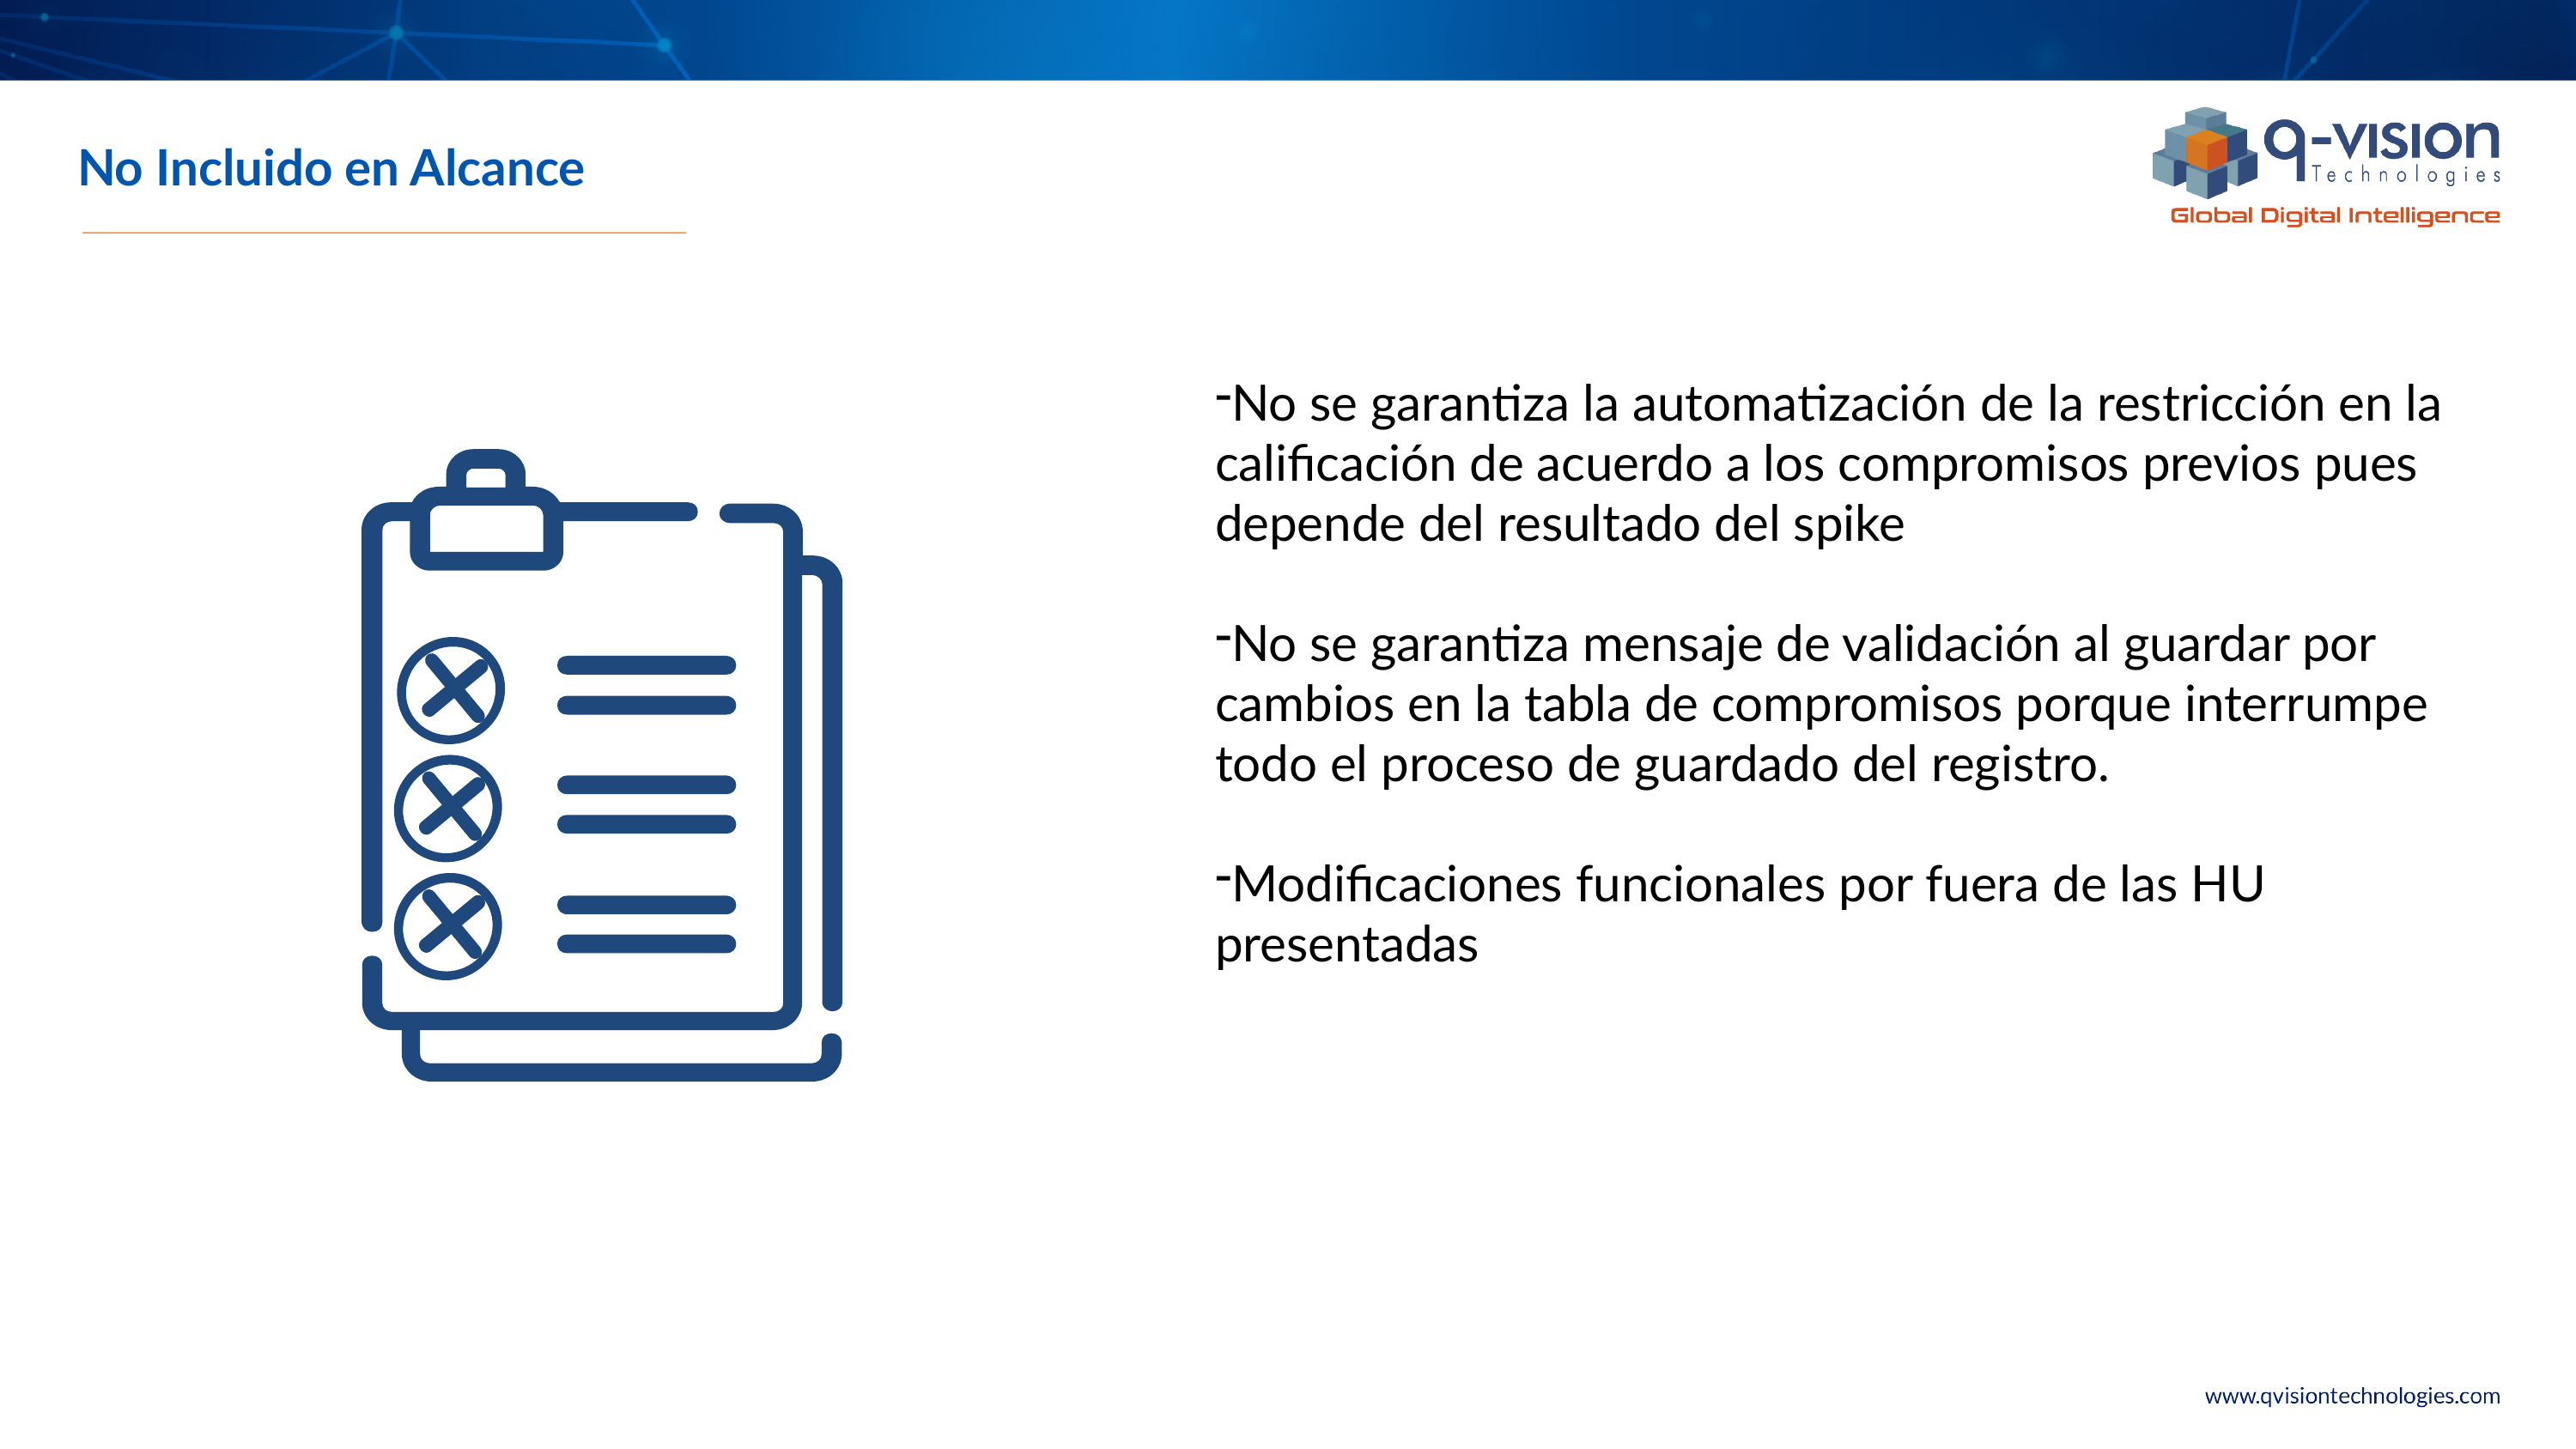

No Incluido en Alcance
No se garantiza la automatización de la restricción en la calificación de acuerdo a los compromisos previos pues depende del resultado del spike

No se garantiza mensaje de validación al guardar por cambios en la tabla de compromisos porque interrumpe todo el proceso de guardado del registro.

Modificaciones funcionales por fuera de las HU presentadas